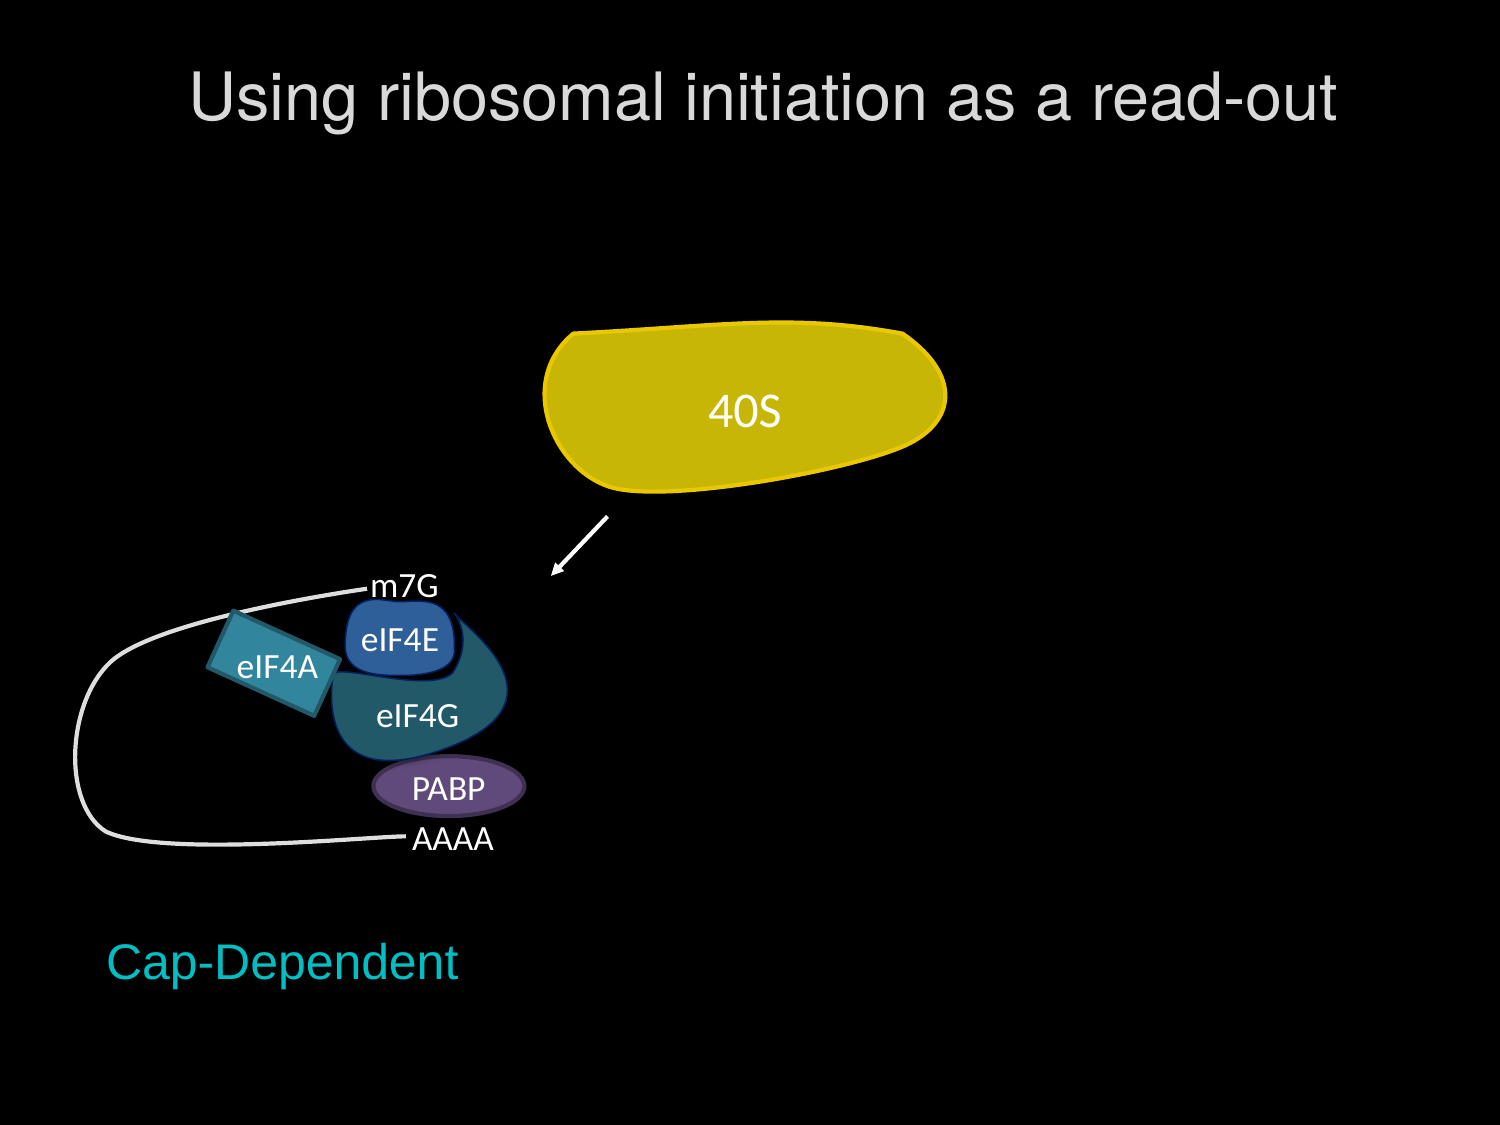

# Using ribosomal initiation as a read-out

40S

m7G

eIF4E

eIF4G

eIF4A
PABP
AAAA
Cap-Dependent